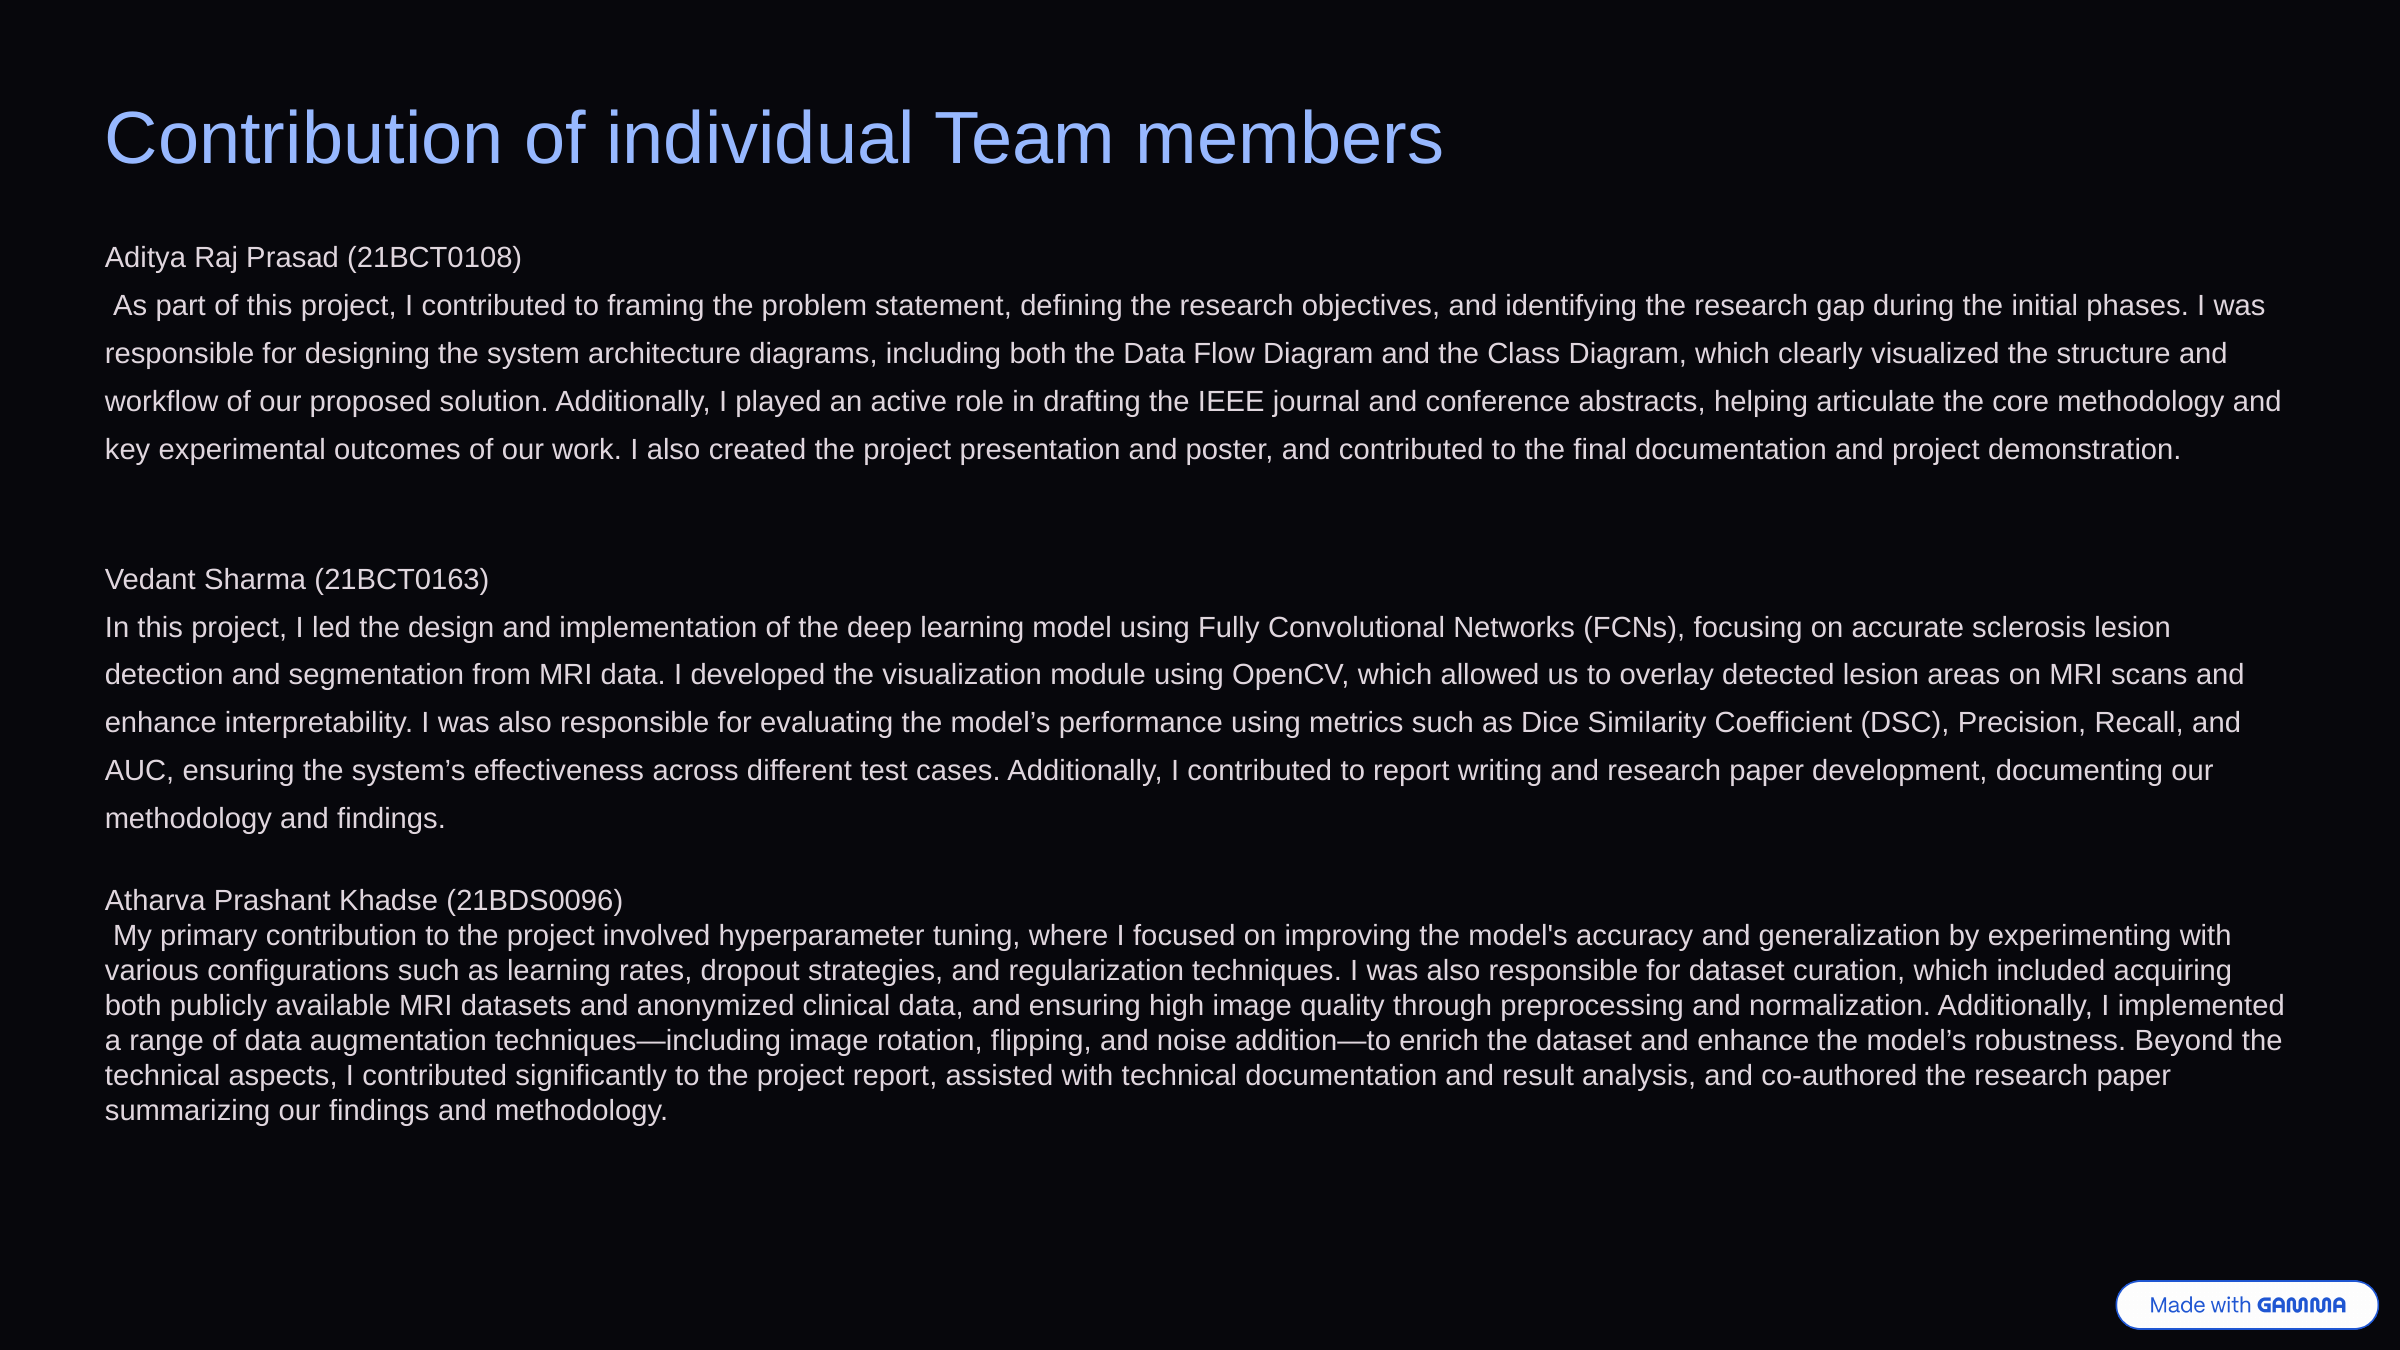

Contribution of individual Team members
Aditya Raj Prasad (21BCT0108)
 As part of this project, I contributed to framing the problem statement, defining the research objectives, and identifying the research gap during the initial phases. I was responsible for designing the system architecture diagrams, including both the Data Flow Diagram and the Class Diagram, which clearly visualized the structure and workflow of our proposed solution. Additionally, I played an active role in drafting the IEEE journal and conference abstracts, helping articulate the core methodology and key experimental outcomes of our work. I also created the project presentation and poster, and contributed to the final documentation and project demonstration.
Vedant Sharma (21BCT0163)
In this project, I led the design and implementation of the deep learning model using Fully Convolutional Networks (FCNs), focusing on accurate sclerosis lesion detection and segmentation from MRI data. I developed the visualization module using OpenCV, which allowed us to overlay detected lesion areas on MRI scans and enhance interpretability. I was also responsible for evaluating the model’s performance using metrics such as Dice Similarity Coefficient (DSC), Precision, Recall, and AUC, ensuring the system’s effectiveness across different test cases. Additionally, I contributed to report writing and research paper development, documenting our methodology and findings.
Atharva Prashant Khadse (21BDS0096)
 My primary contribution to the project involved hyperparameter tuning, where I focused on improving the model's accuracy and generalization by experimenting with various configurations such as learning rates, dropout strategies, and regularization techniques. I was also responsible for dataset curation, which included acquiring both publicly available MRI datasets and anonymized clinical data, and ensuring high image quality through preprocessing and normalization. Additionally, I implemented a range of data augmentation techniques—including image rotation, flipping, and noise addition—to enrich the dataset and enhance the model’s robustness. Beyond the technical aspects, I contributed significantly to the project report, assisted with technical documentation and result analysis, and co-authored the research paper summarizing our findings and methodology.